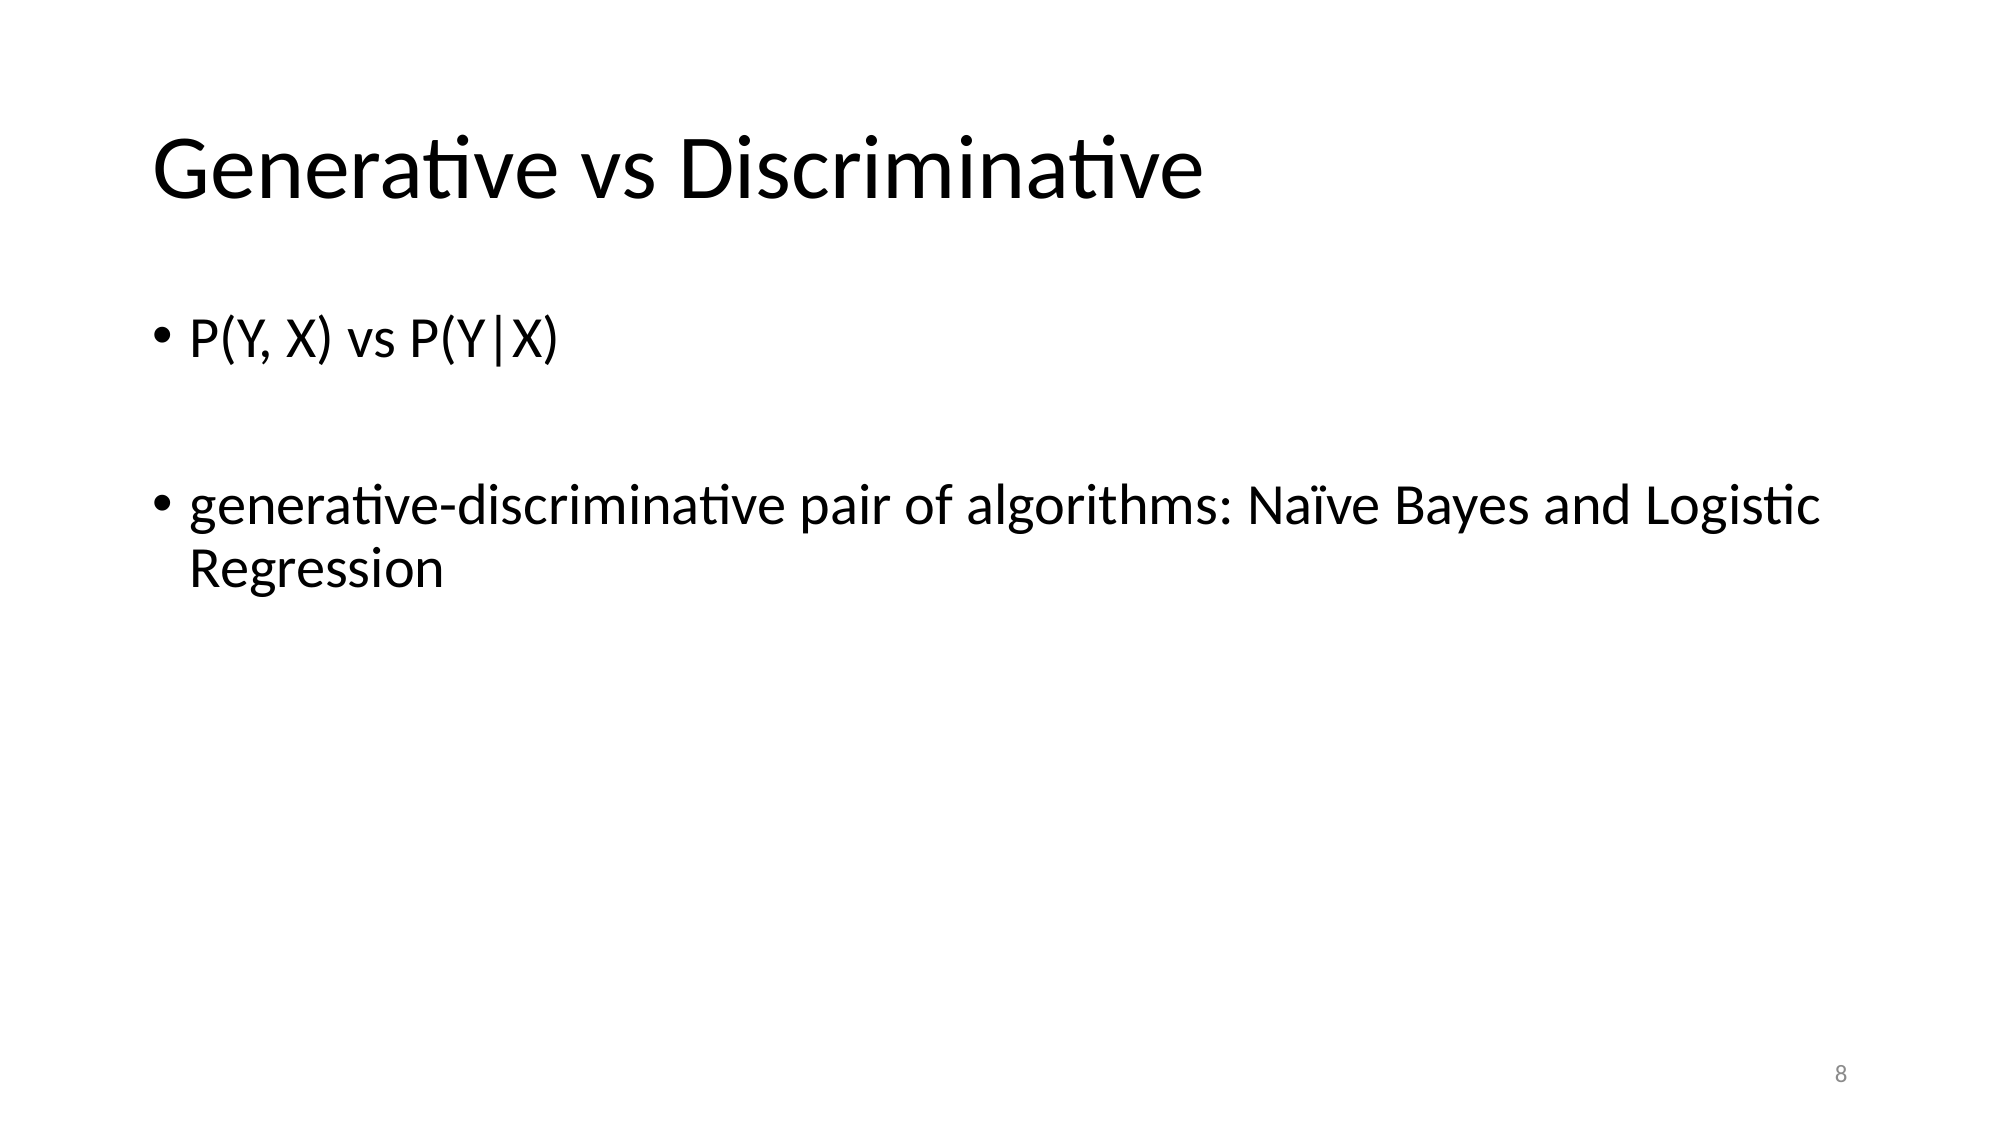

# Generative vs Discriminative
P(Y, X) vs P(Y|X)

generative-discriminative pair of algorithms: Naïve Bayes and Logistic Regression
8